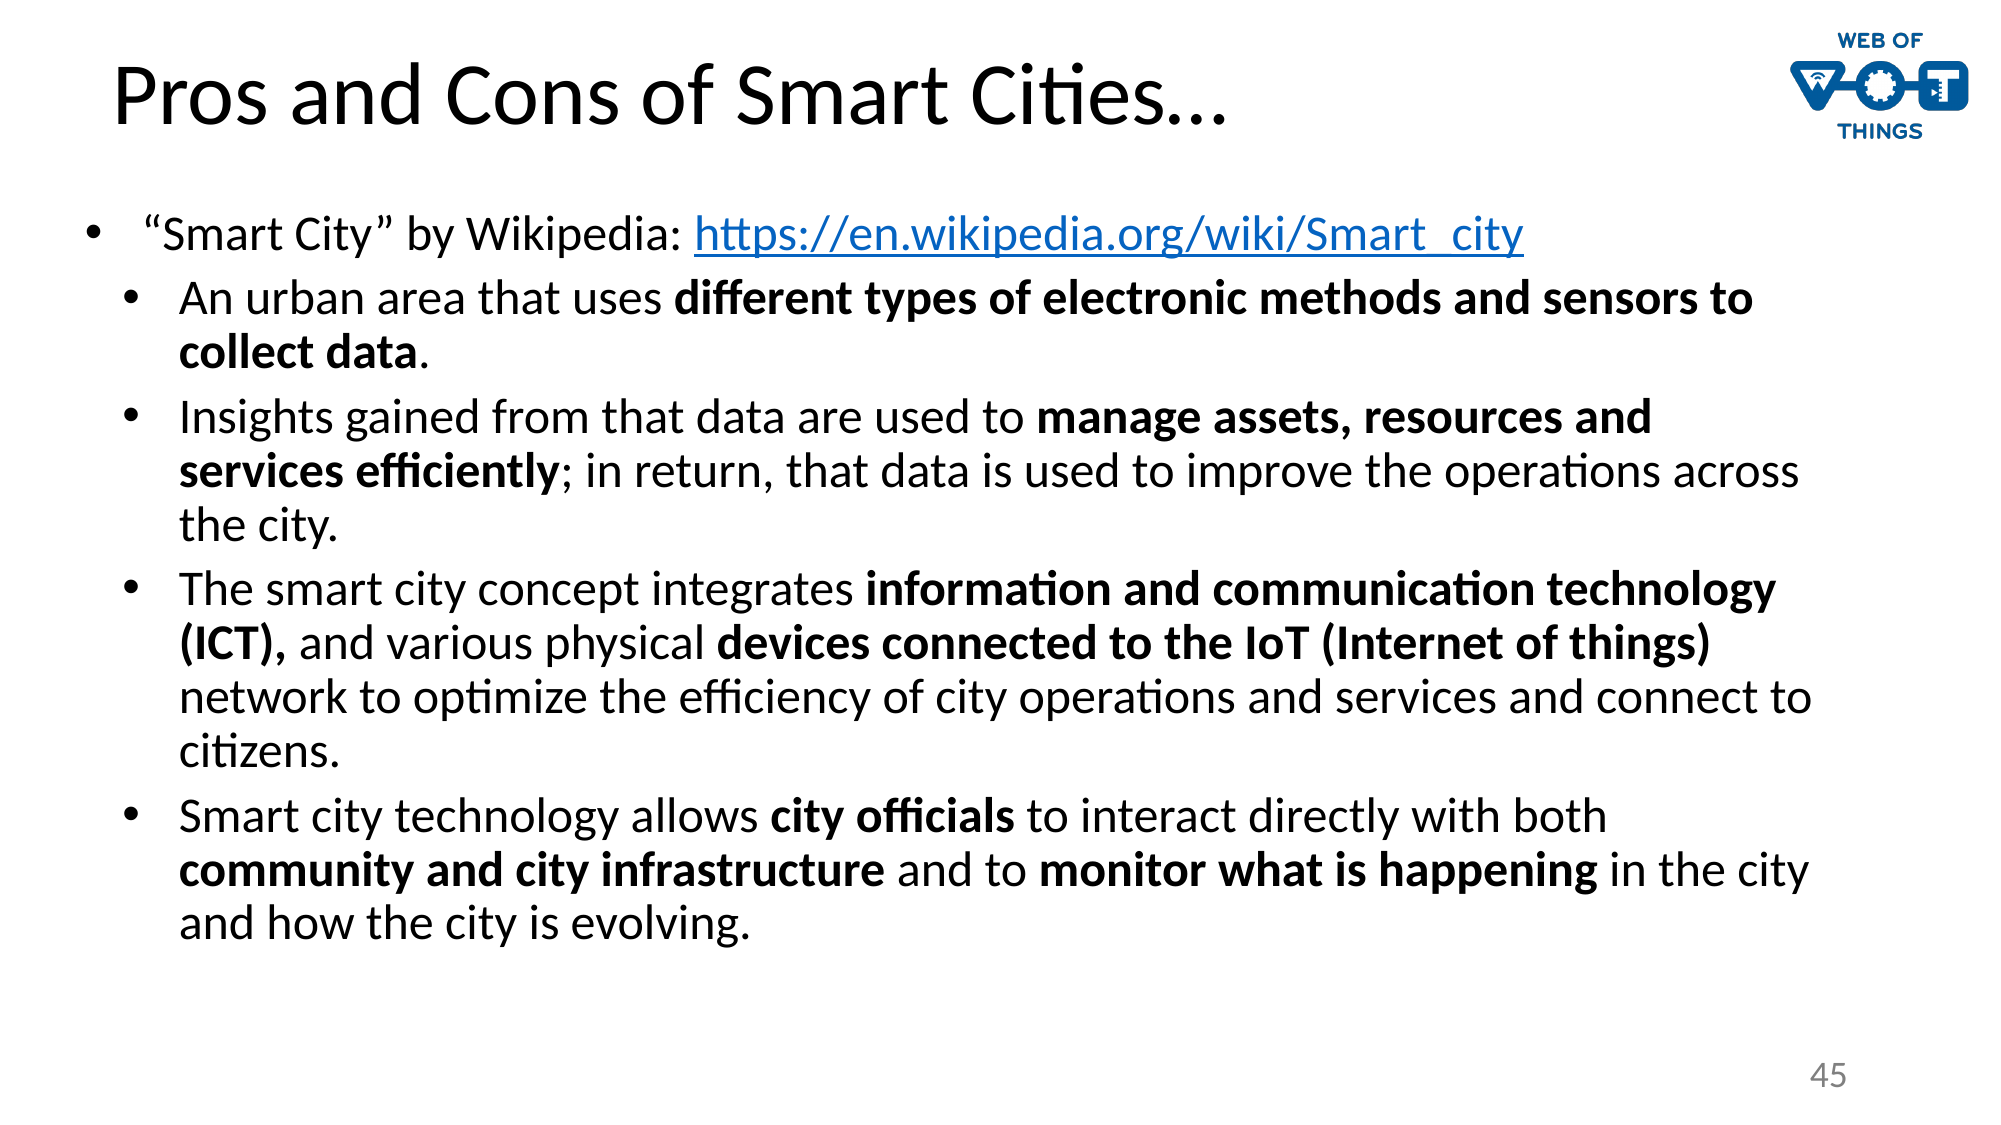

# Pros and Cons of Smart Cities…
“Smart City” by Wikipedia: https://en.wikipedia.org/wiki/Smart_city
An urban area that uses different types of electronic methods and sensors to collect data.
Insights gained from that data are used to manage assets, resources and services efficiently; in return, that data is used to improve the operations across the city.
The smart city concept integrates information and communication technology (ICT), and various physical devices connected to the IoT (Internet of things) network to optimize the efficiency of city operations and services and connect to citizens.
Smart city technology allows city officials to interact directly with both community and city infrastructure and to monitor what is happening in the city and how the city is evolving.

45